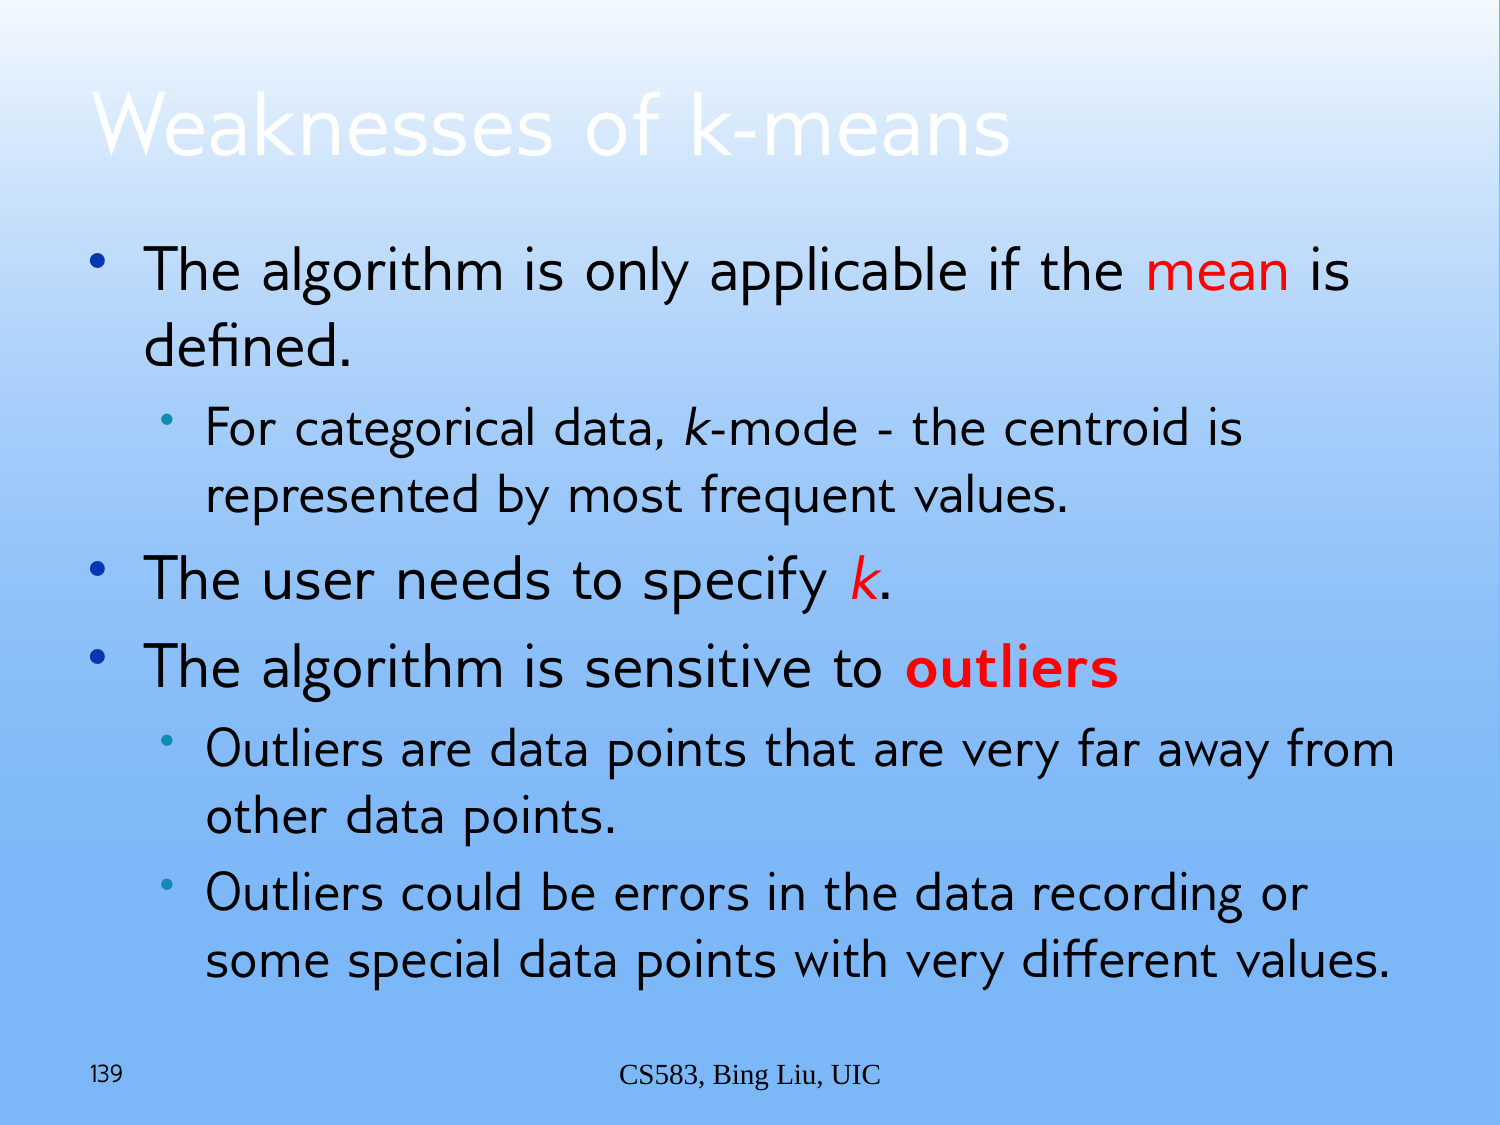

# Weaknesses of k-means
The algorithm is only applicable if the mean is defined.
For categorical data, k-mode - the centroid is represented by most frequent values.
The user needs to specify k.
The algorithm is sensitive to outliers
Outliers are data points that are very far away from other data points.
Outliers could be errors in the data recording or some special data points with very different values.

139
CS583, Bing Liu, UIC